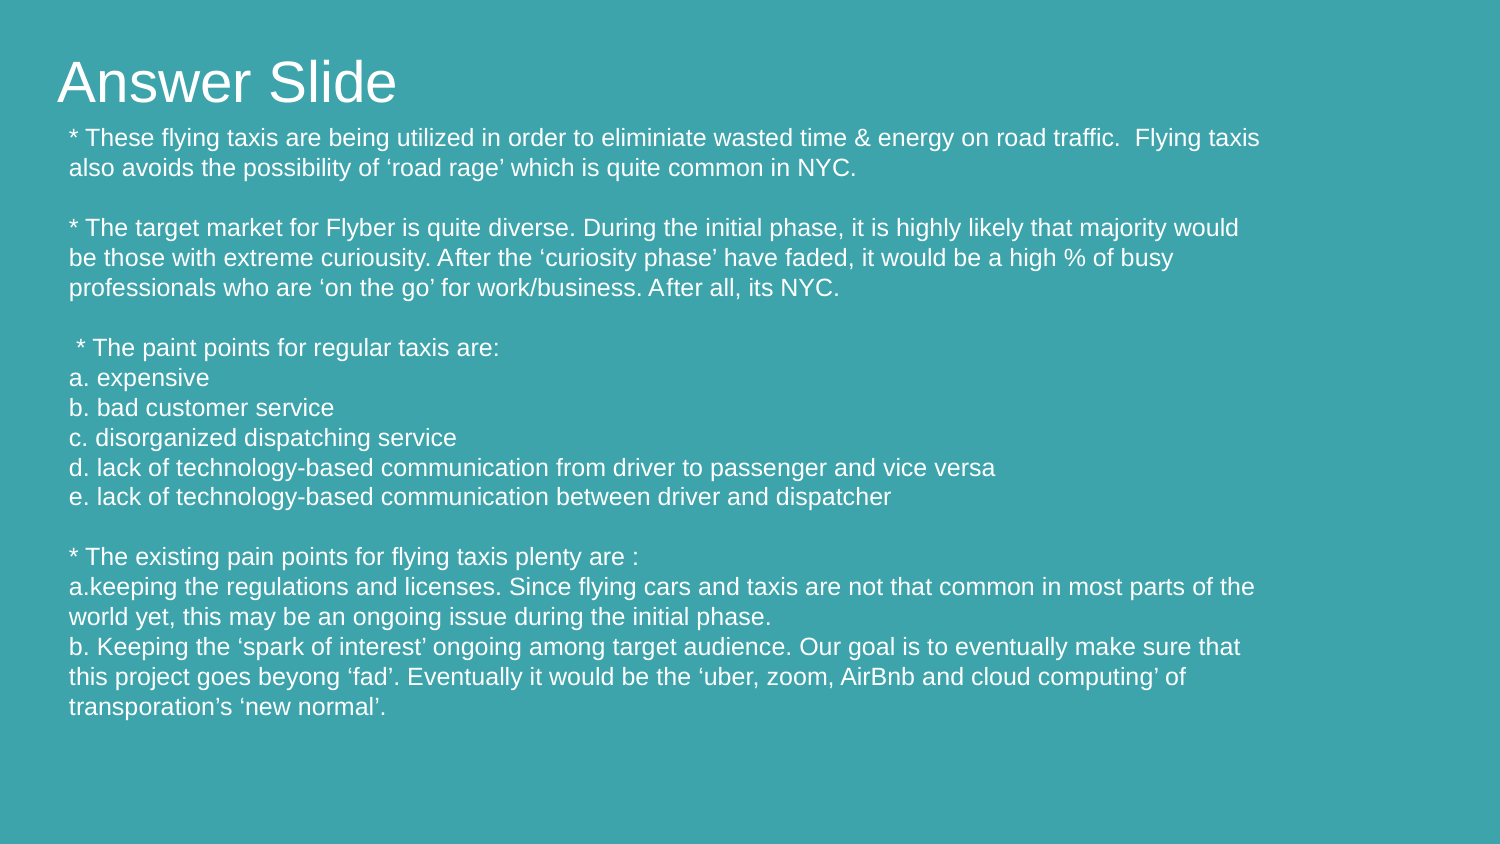

# Answer Slide

* These flying taxis are being utilized in order to eliminiate wasted time & energy on road traffic.  Flying taxis also avoids the possibility of ‘road rage’ which is quite common in NYC.
* The target market for Flyber is quite diverse. During the initial phase, it is highly likely that majority would be those with extreme curiousity. After the ‘curiosity phase’ have faded, it would be a high % of busy professionals who are ‘on the go’ for work/business. After all, its NYC.
 * The paint points for regular taxis are:
a. expensive
b. bad customer service
c. disorganized dispatching service
d. lack of technology-based communication from driver to passenger and vice versa
e. lack of technology-based communication between driver and dispatcher
* The existing pain points for flying taxis plenty are :
a.keeping the regulations and licenses. Since flying cars and taxis are not that common in most parts of the world yet, this may be an ongoing issue during the initial phase.
b. Keeping the ‘spark of interest’ ongoing among target audience. Our goal is to eventually make sure that this project goes beyong ‘fad’. Eventually it would be the ‘uber, zoom, AirBnb and cloud computing’ of transporation’s ‘new normal’.